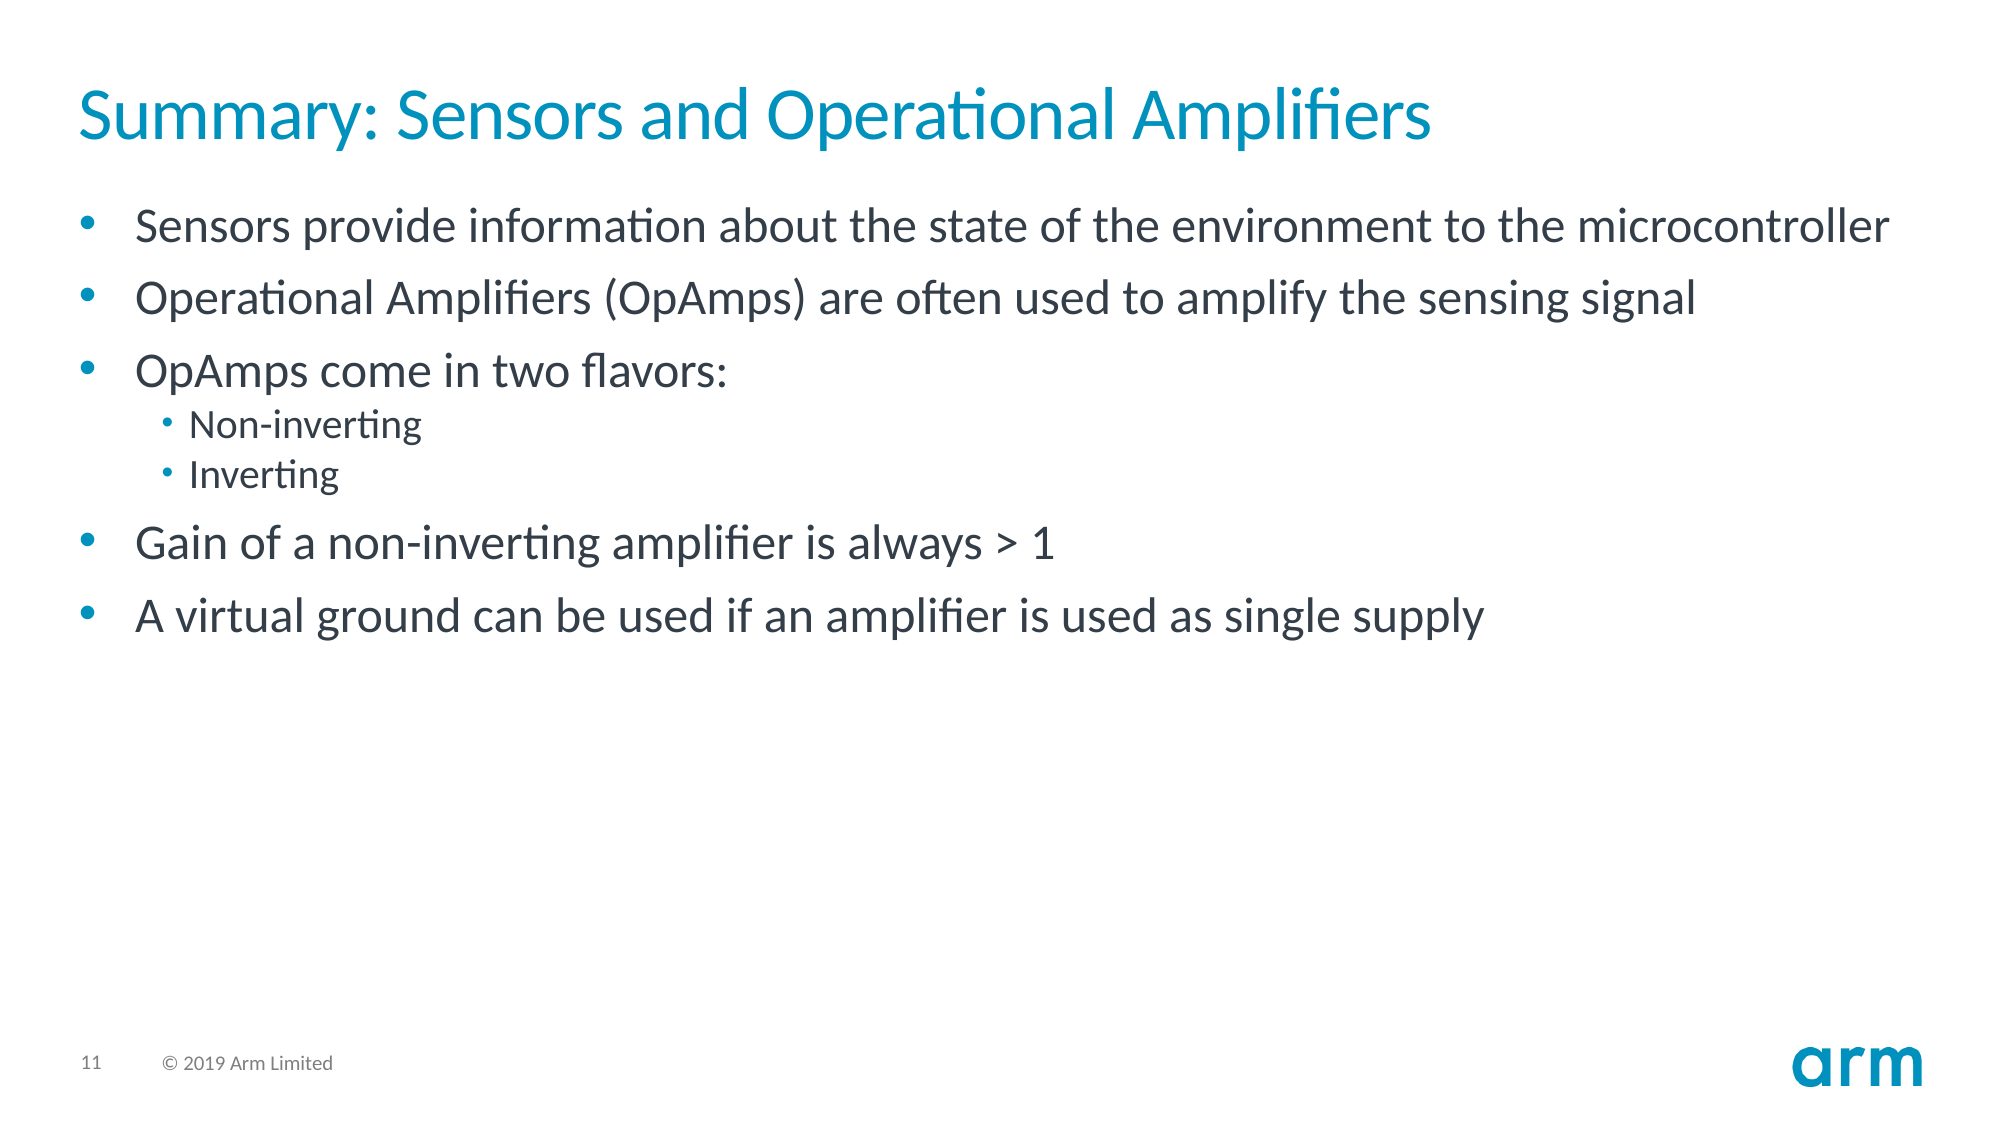

# Summary: Sensors and Operational Amplifiers
Sensors provide information about the state of the environment to the microcontroller
Operational Amplifiers (OpAmps) are often used to amplify the sensing signal
OpAmps come in two flavors:
Non-inverting
Inverting
Gain of a non-inverting amplifier is always > 1
A virtual ground can be used if an amplifier is used as single supply